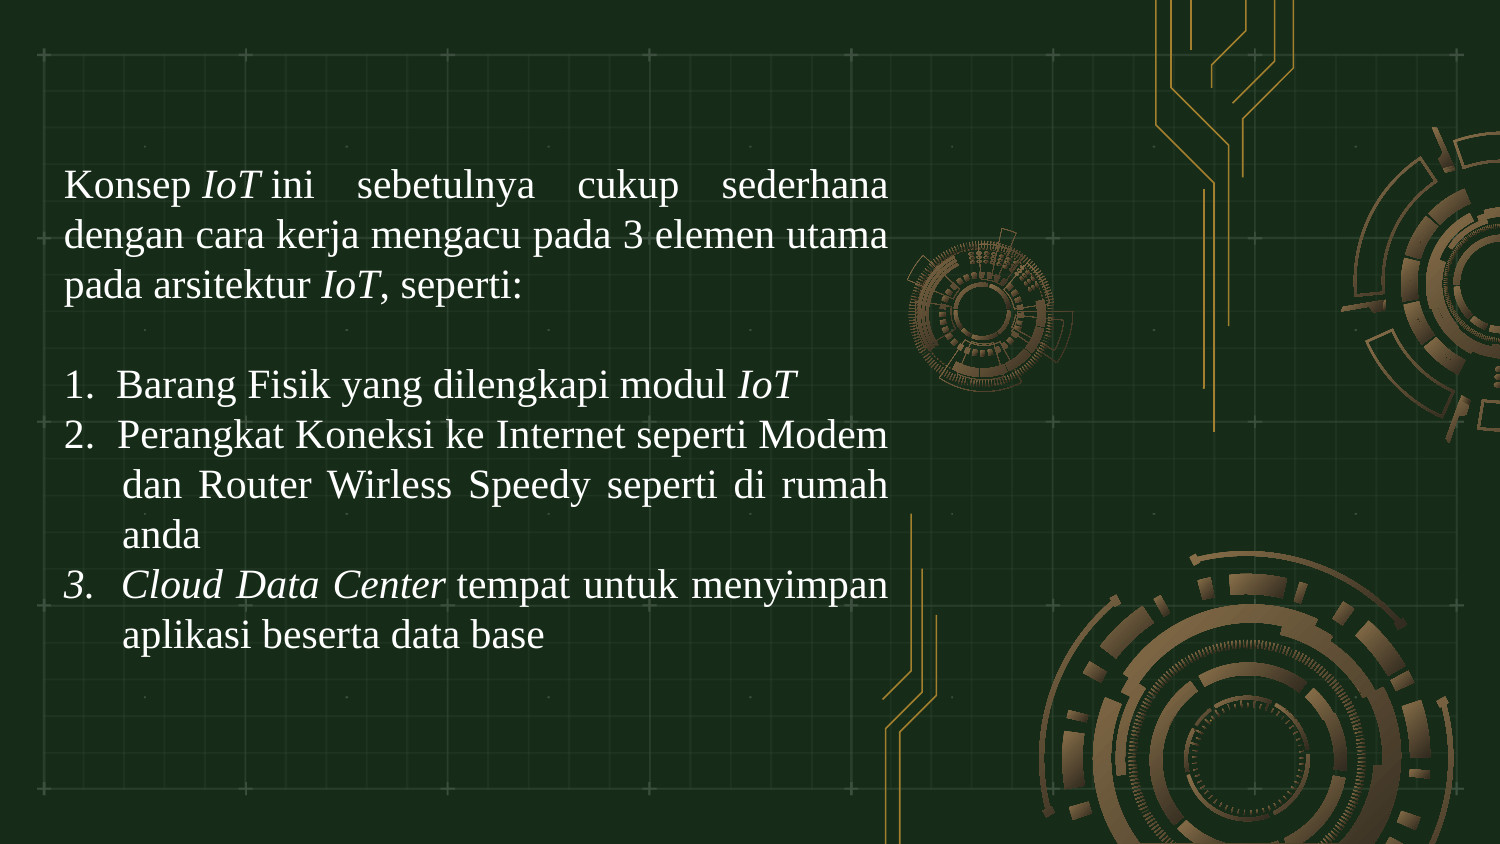

Konsep IoT ini sebetulnya cukup sederhana dengan cara kerja mengacu pada 3 elemen utama pada arsitektur IoT, seperti:

1.  Barang Fisik yang dilengkapi modul IoT
2.  Perangkat Koneksi ke Internet seperti Modem dan Router Wirless Speedy seperti di rumah anda
3.  Cloud Data Center tempat untuk menyimpan aplikasi beserta data base